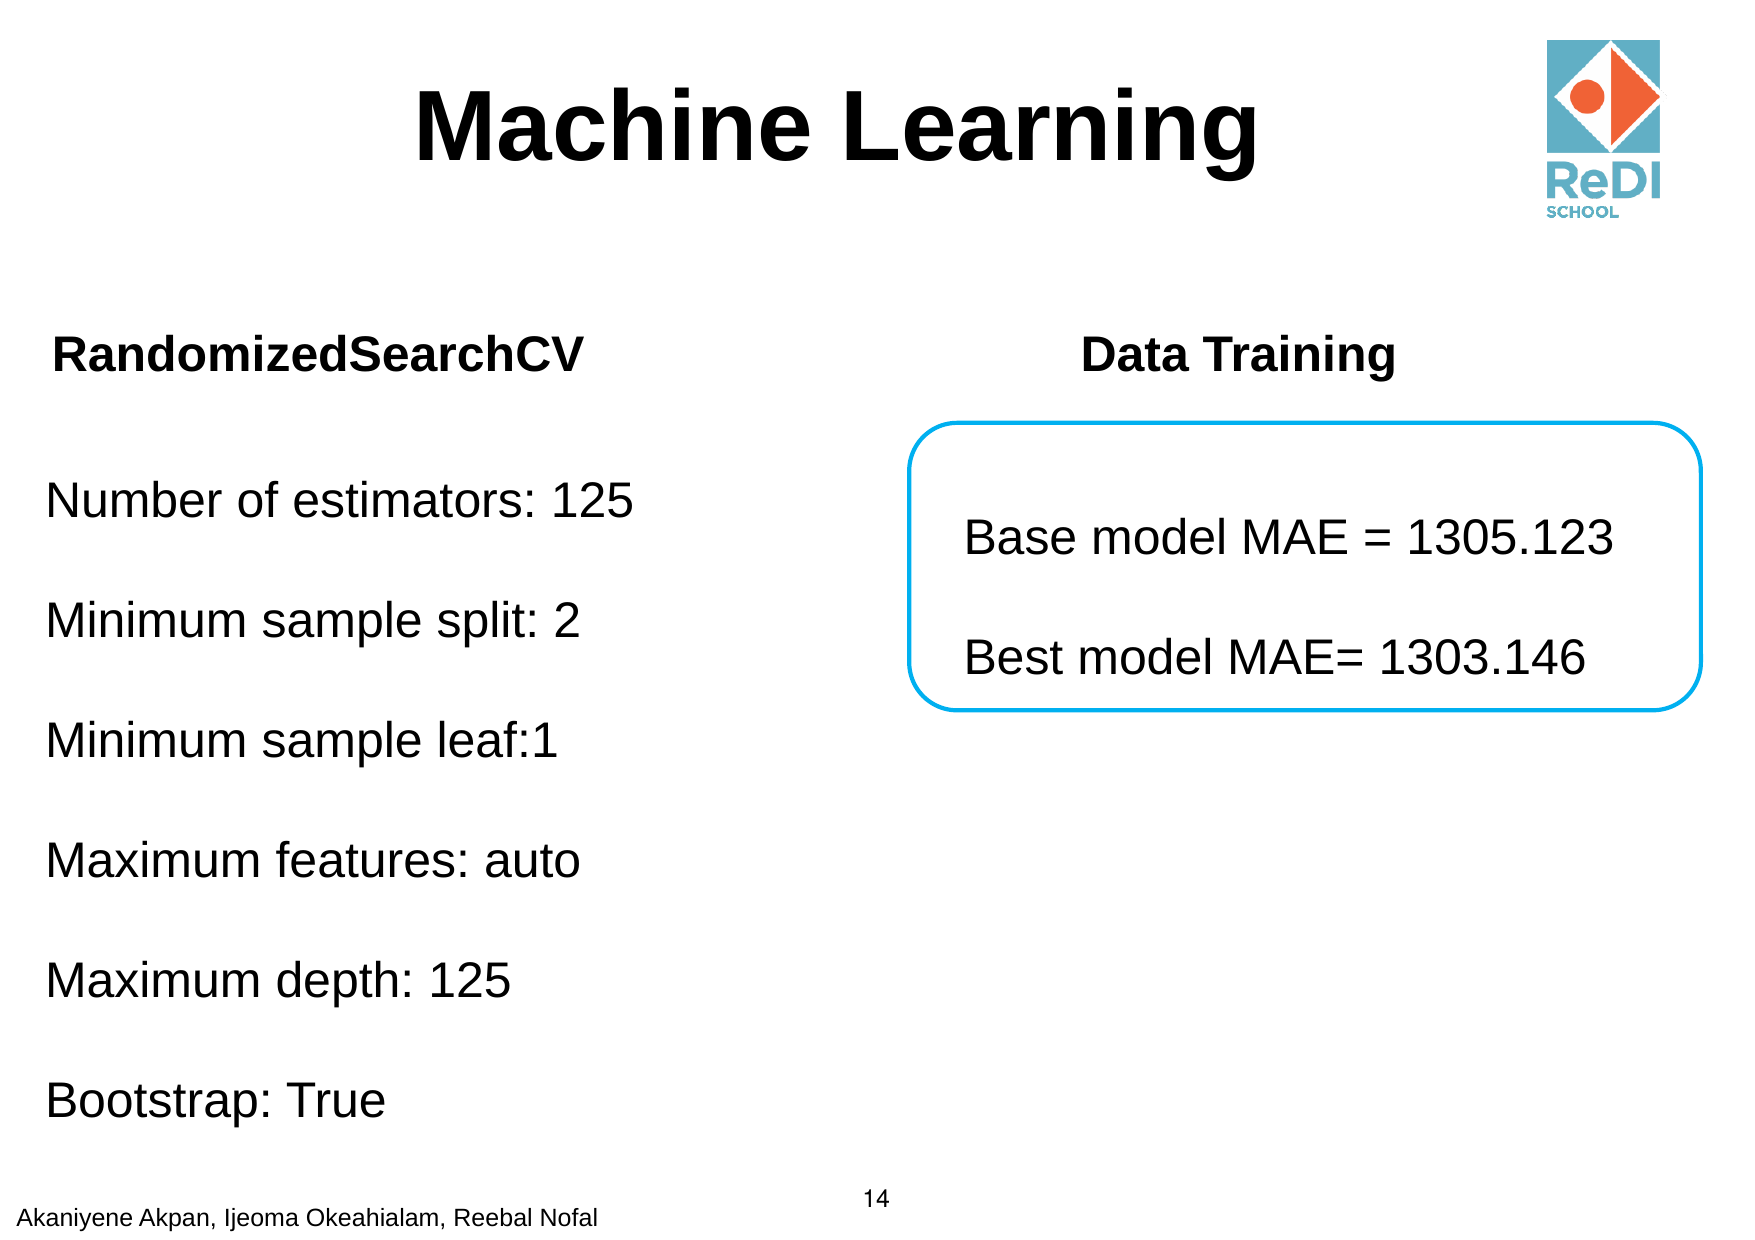

Machine Learning
#
RandomizedSearchCV
Data Training

Number of estimators: 125
Minimum sample split: 2
Minimum sample leaf:1
Maximum features: auto
Maximum depth: 125
Bootstrap: True

Base model MAE = 1305.123
Best model MAE= 1303.146
14
Akaniyene Akpan, Ijeoma Okeahialam, Reebal Nofal